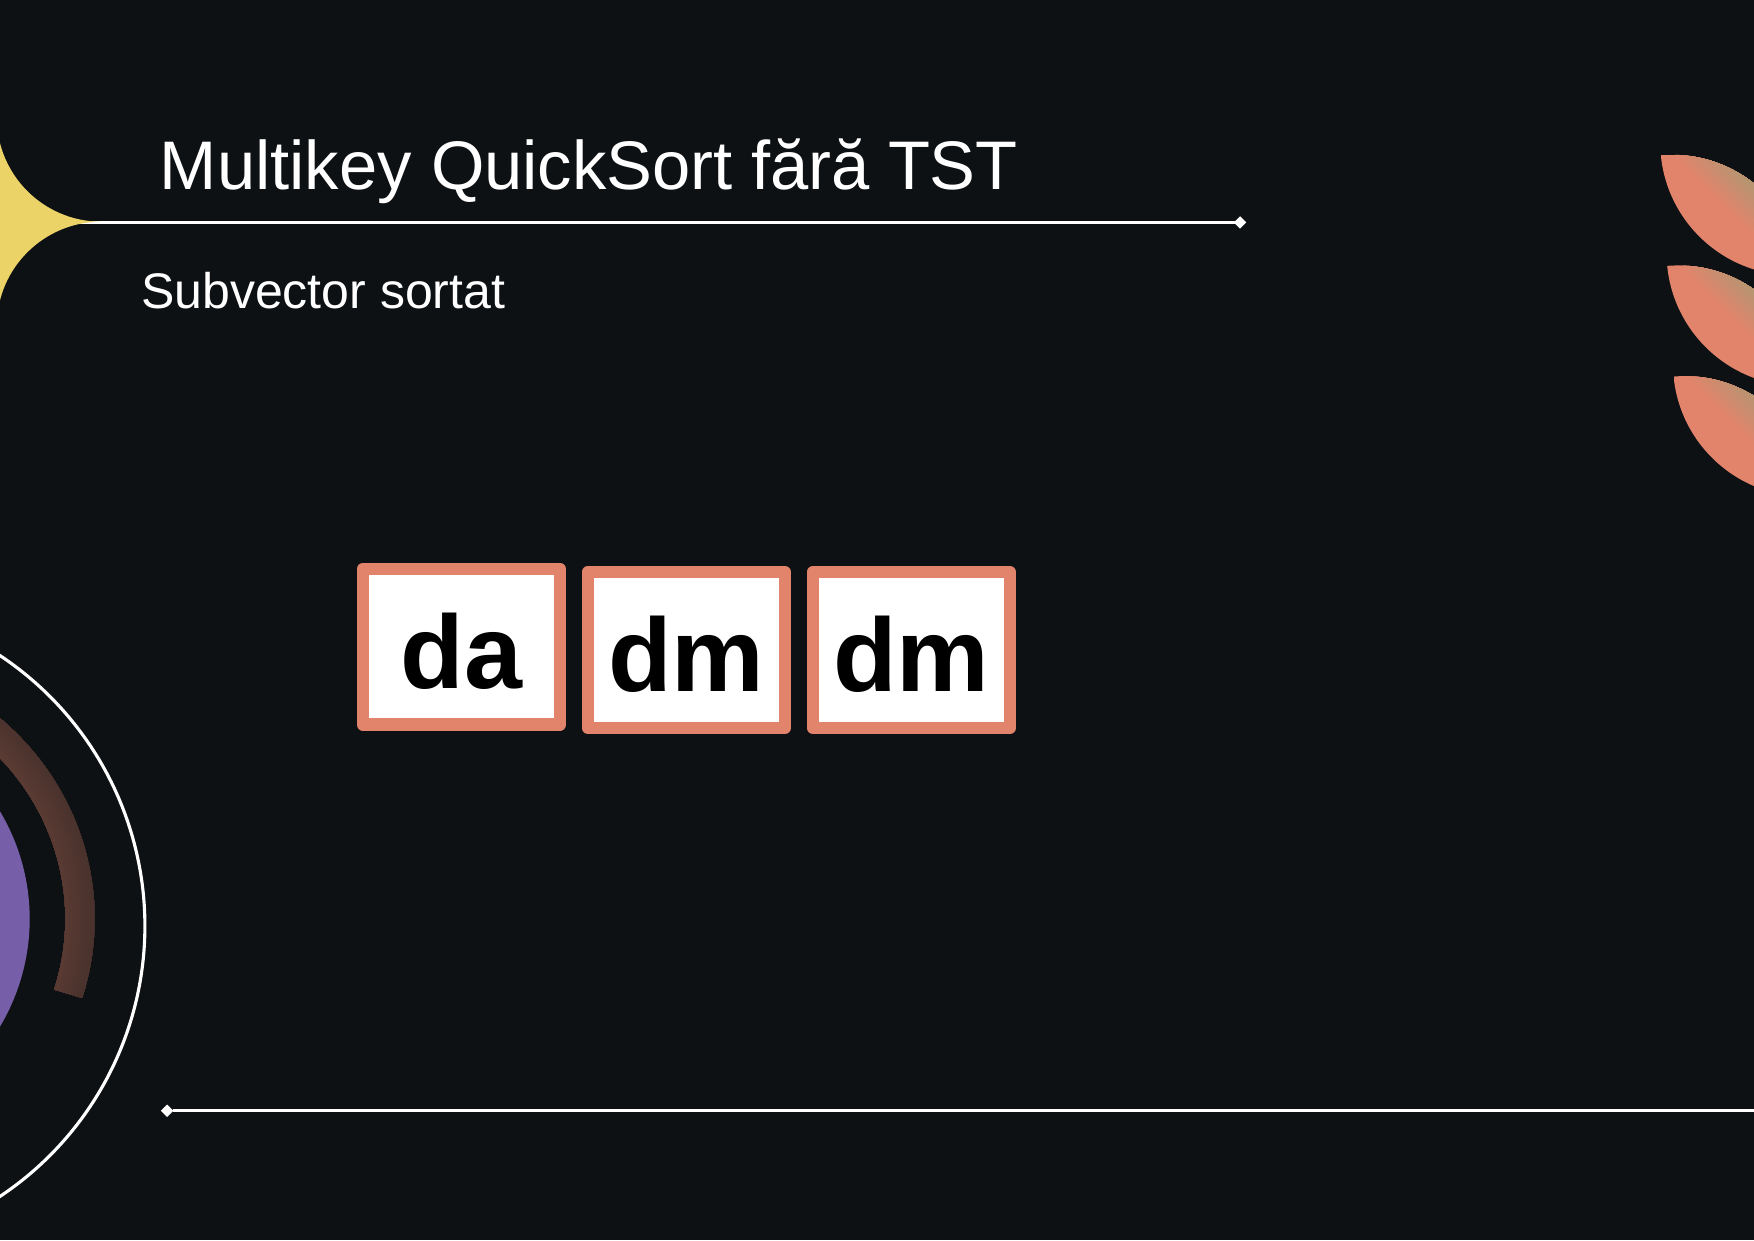

# Multikey QuickSort fără TST
Subvector sortat
da
dm
dm